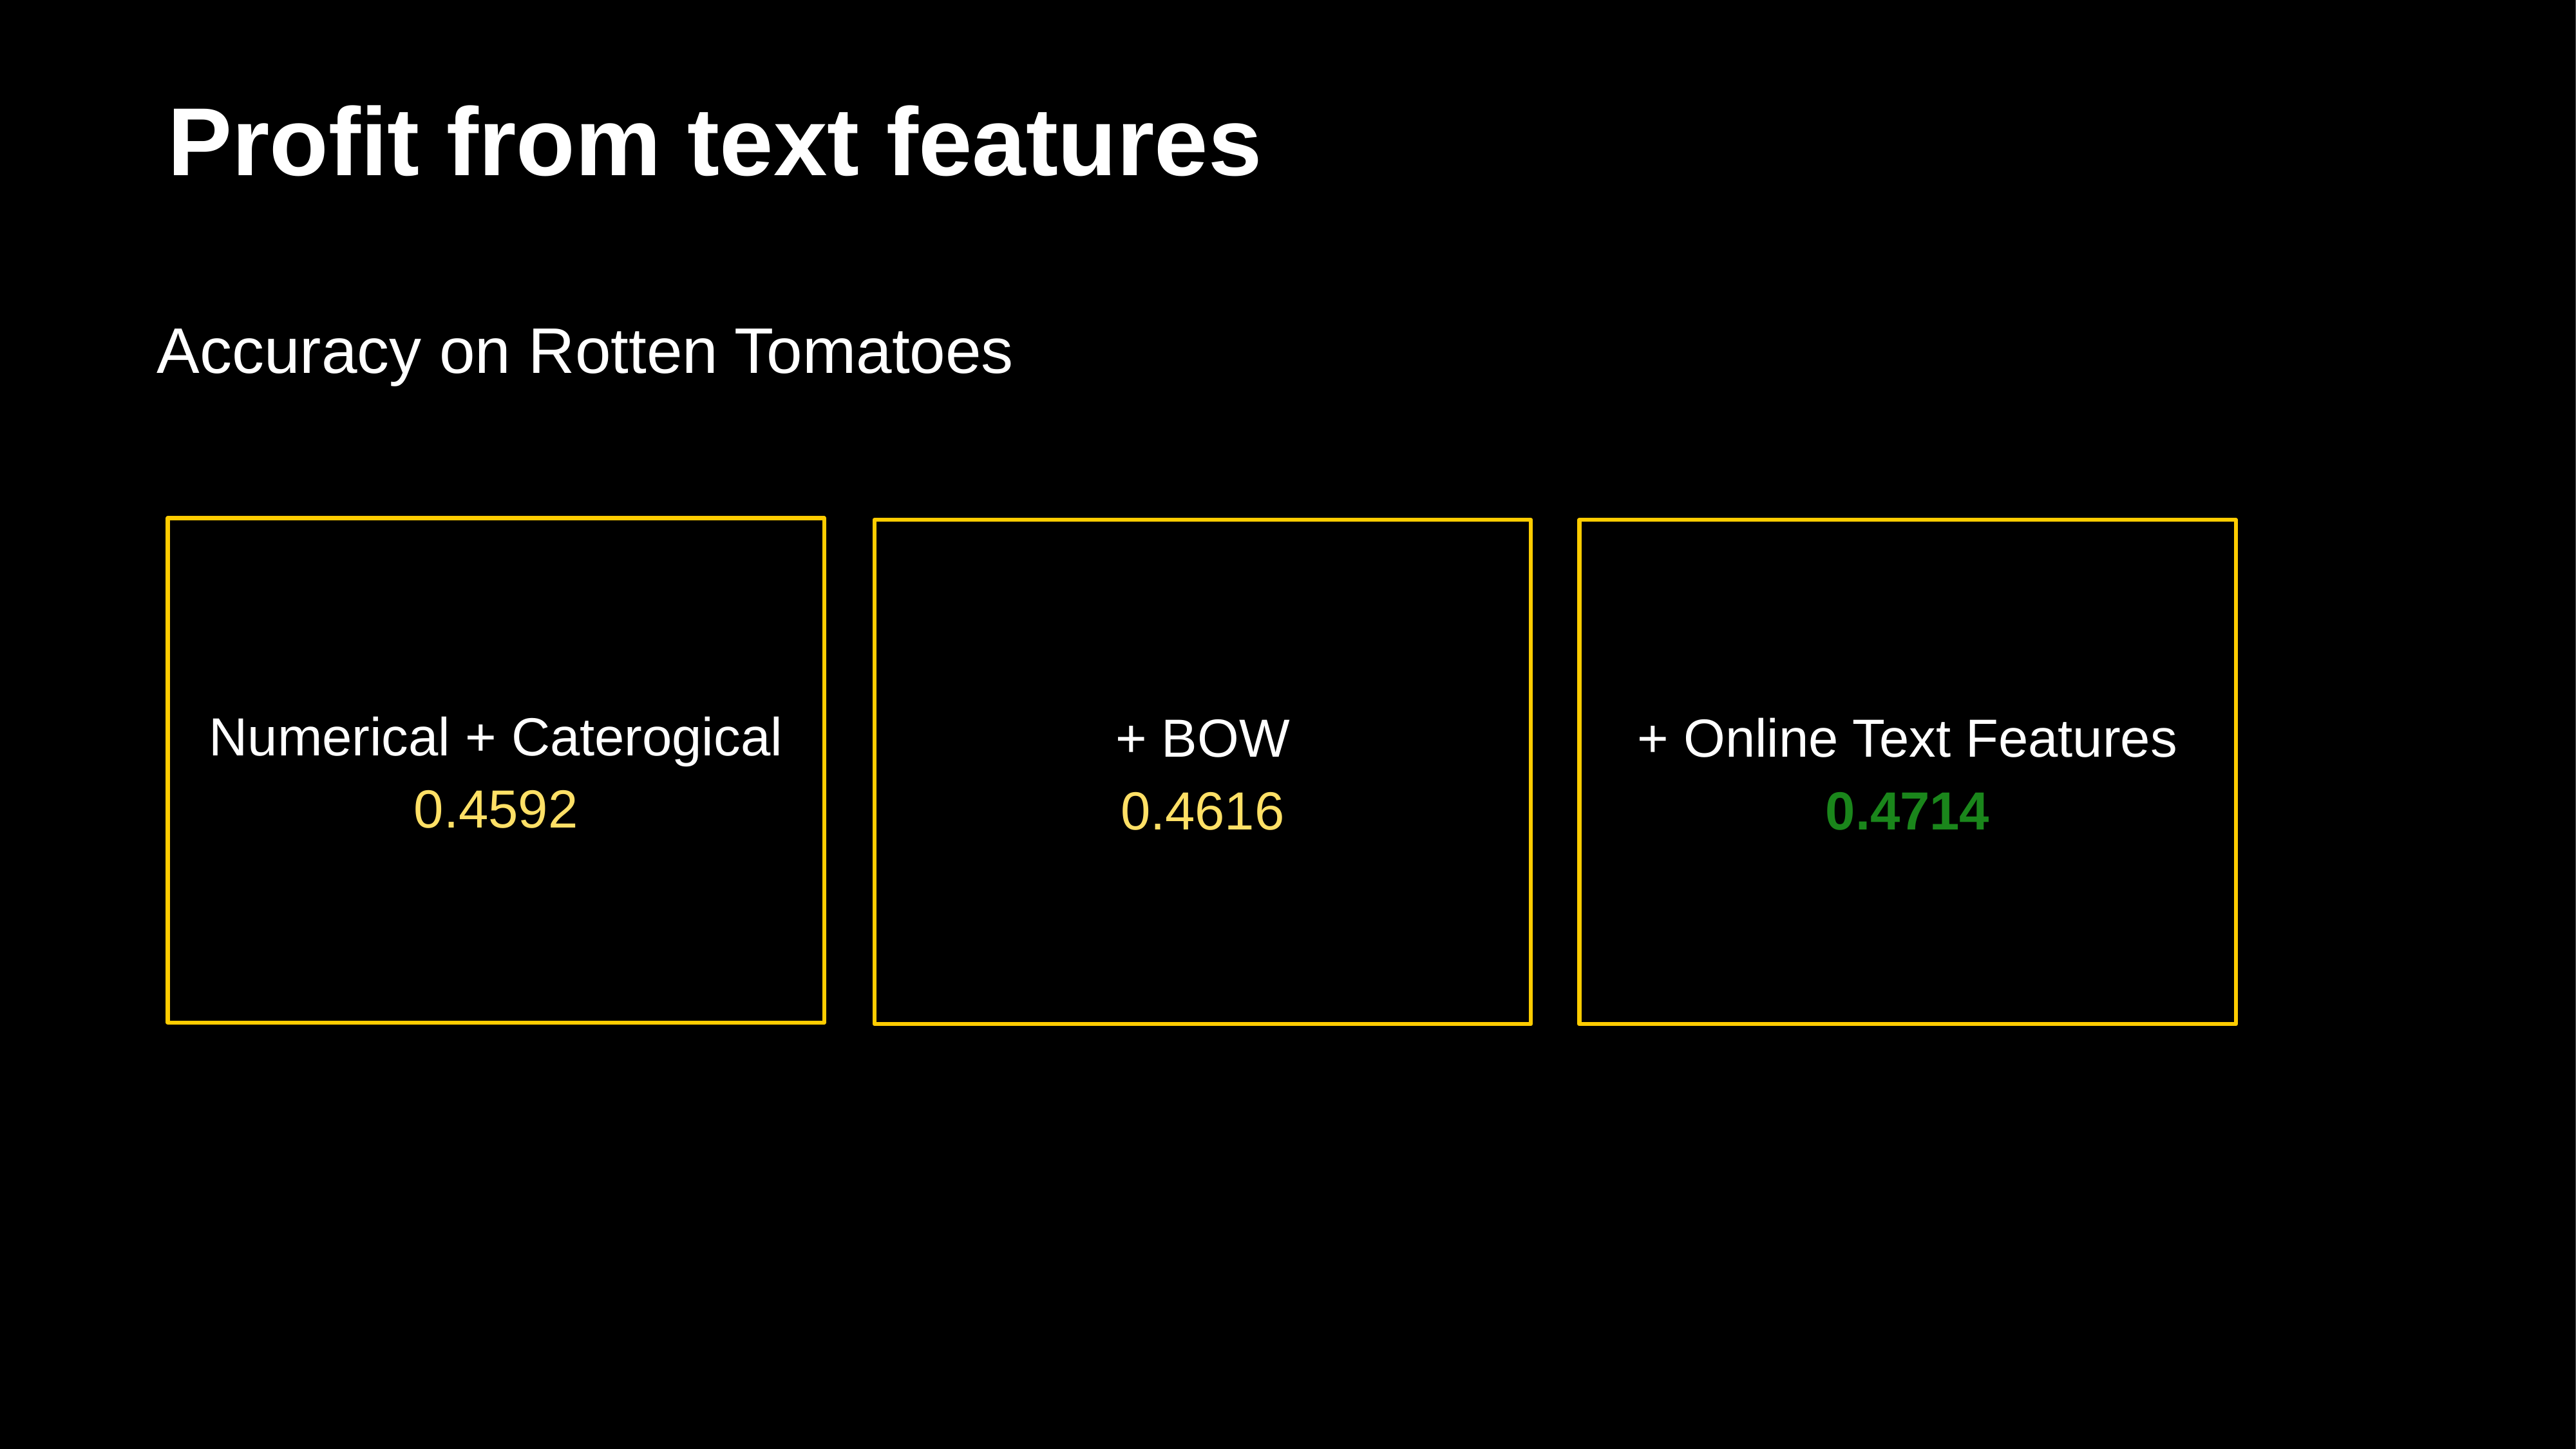

# Profit from text features
Accuracy on Rotten Tomatoes
Numerical + Caterogical
0.4592
+ BOW
0.4616
+ Online Text Features
0.4714